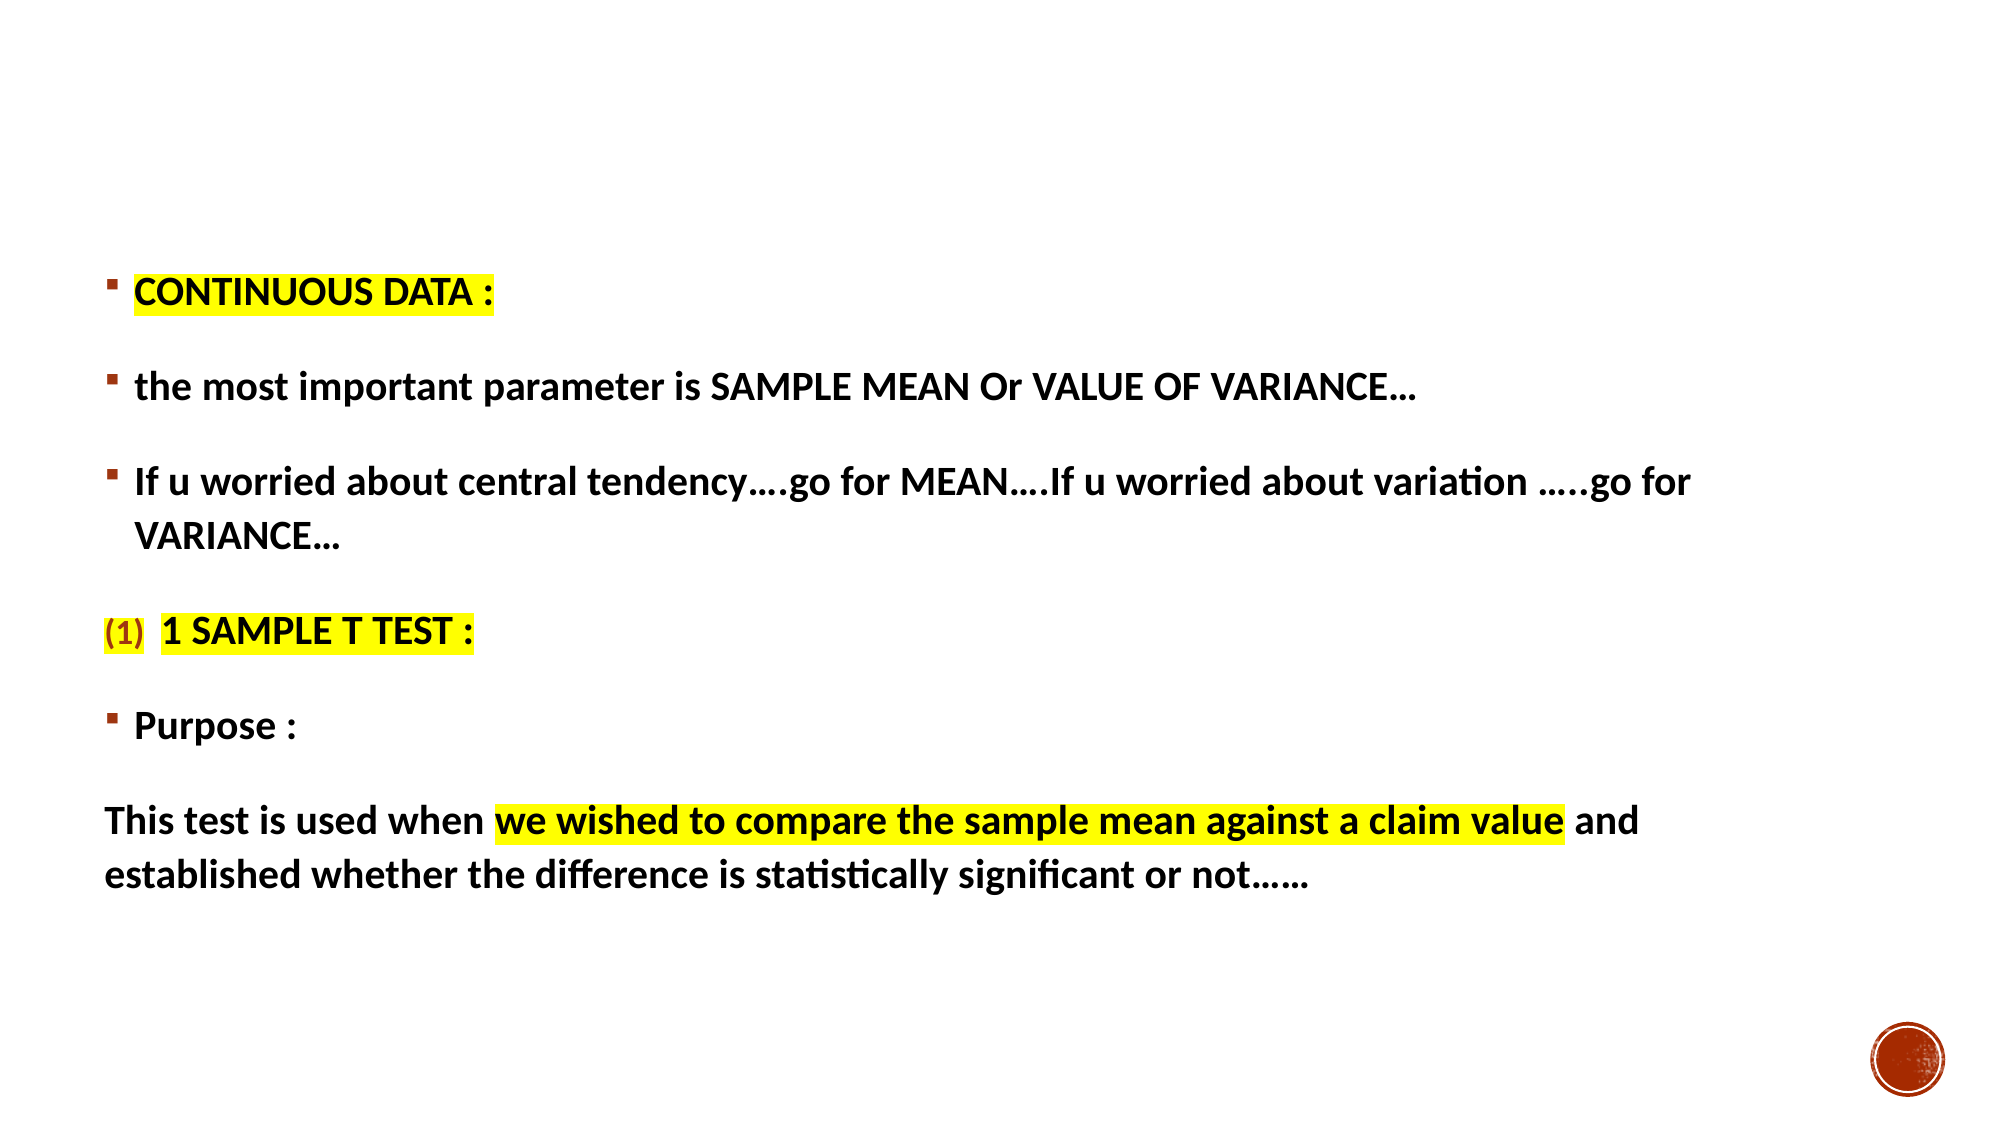

#
CONTINUOUS DATA :
the most important parameter is SAMPLE MEAN Or VALUE OF VARIANCE…
If u worried about central tendency….go for MEAN….If u worried about variation …..go for VARIANCE…
1 SAMPLE T TEST :
Purpose :
This test is used when we wished to compare the sample mean against a claim value and established whether the difference is statistically significant or not……